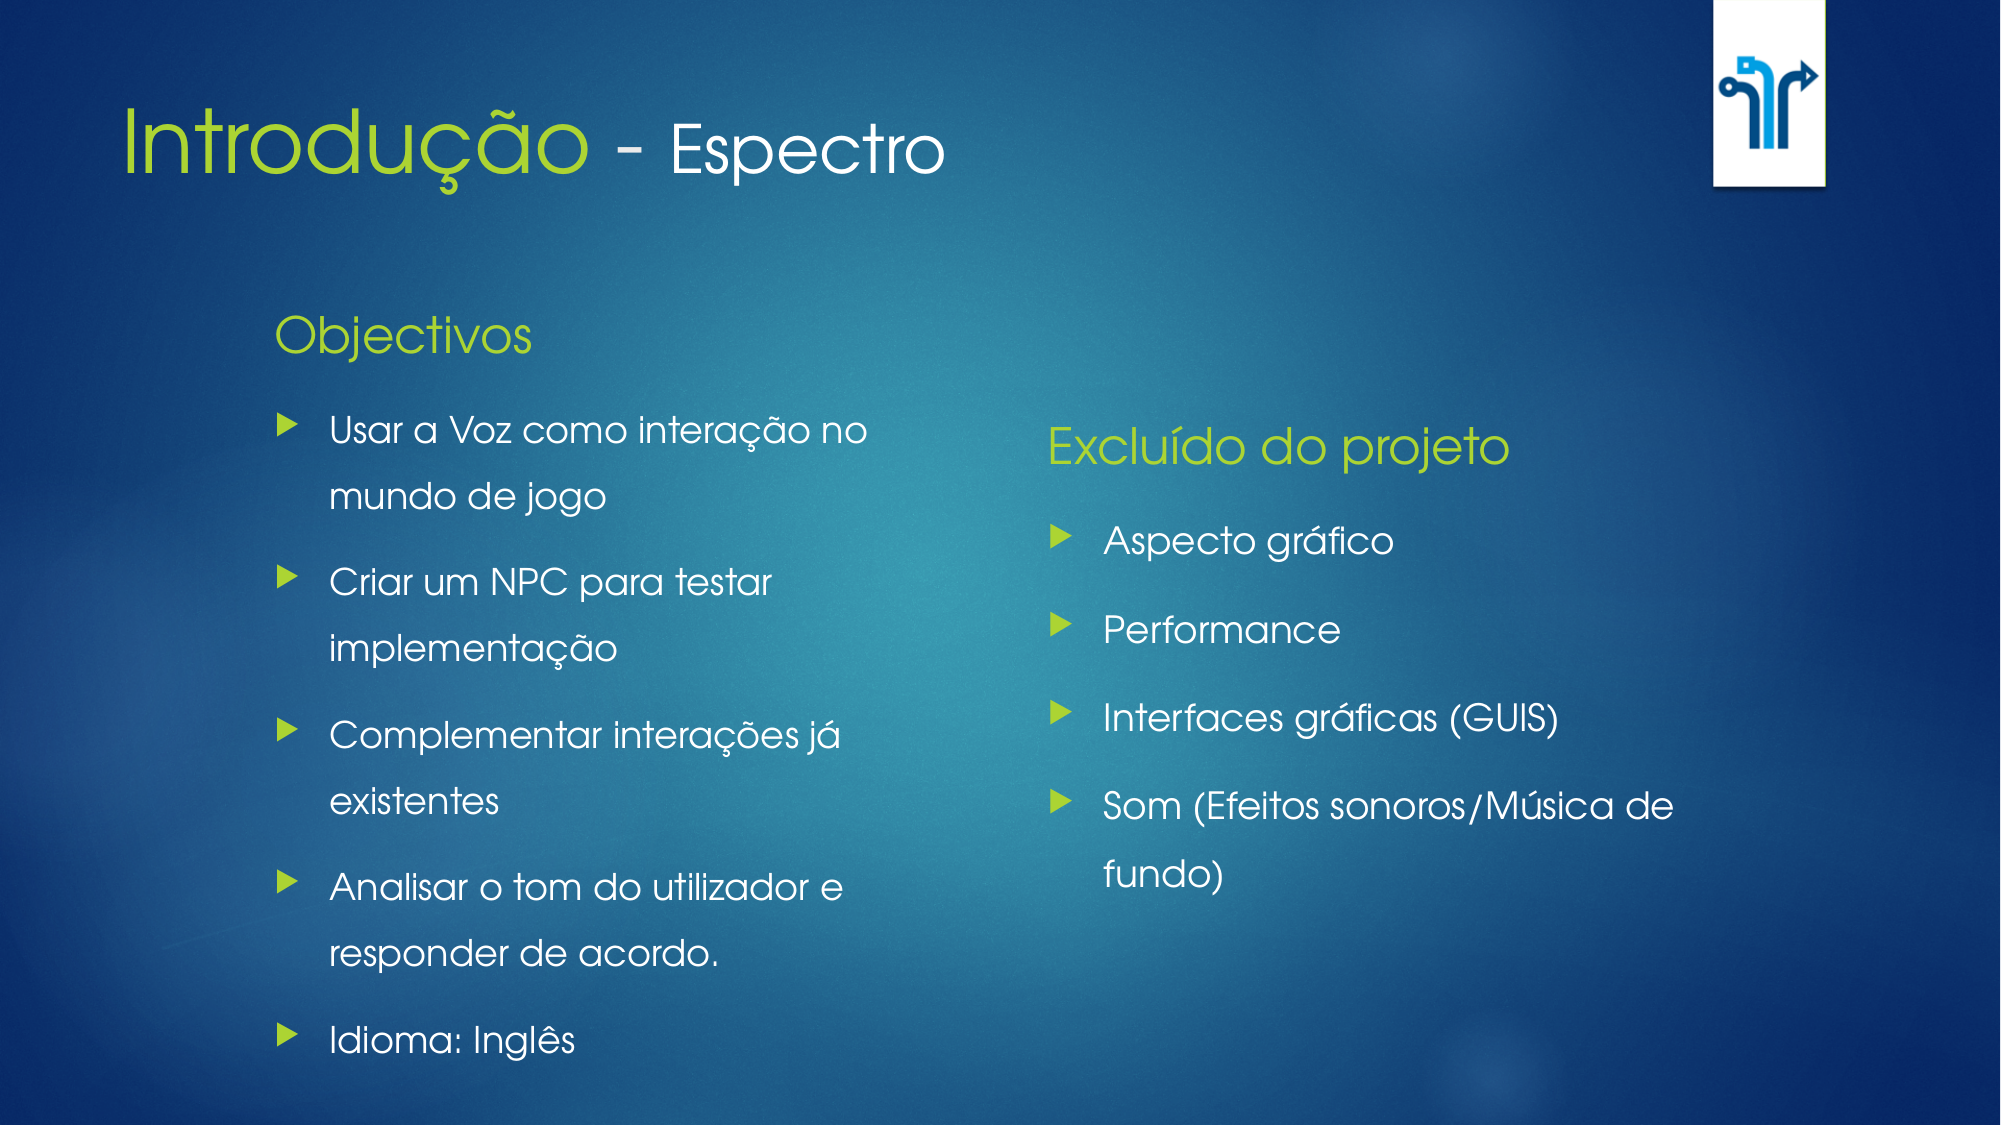

# Introdução - Espectro
Objectivos
Usar a Voz como interação no mundo de jogo
Criar um NPC para testar implementação
Complementar interações já existentes
Analisar o tom do utilizador e responder de acordo.
Idioma: Inglês
Excluído do projeto
Aspecto gráfico
Performance
Interfaces gráficas (GUIS)
Som (Efeitos sonoros/Música de fundo)